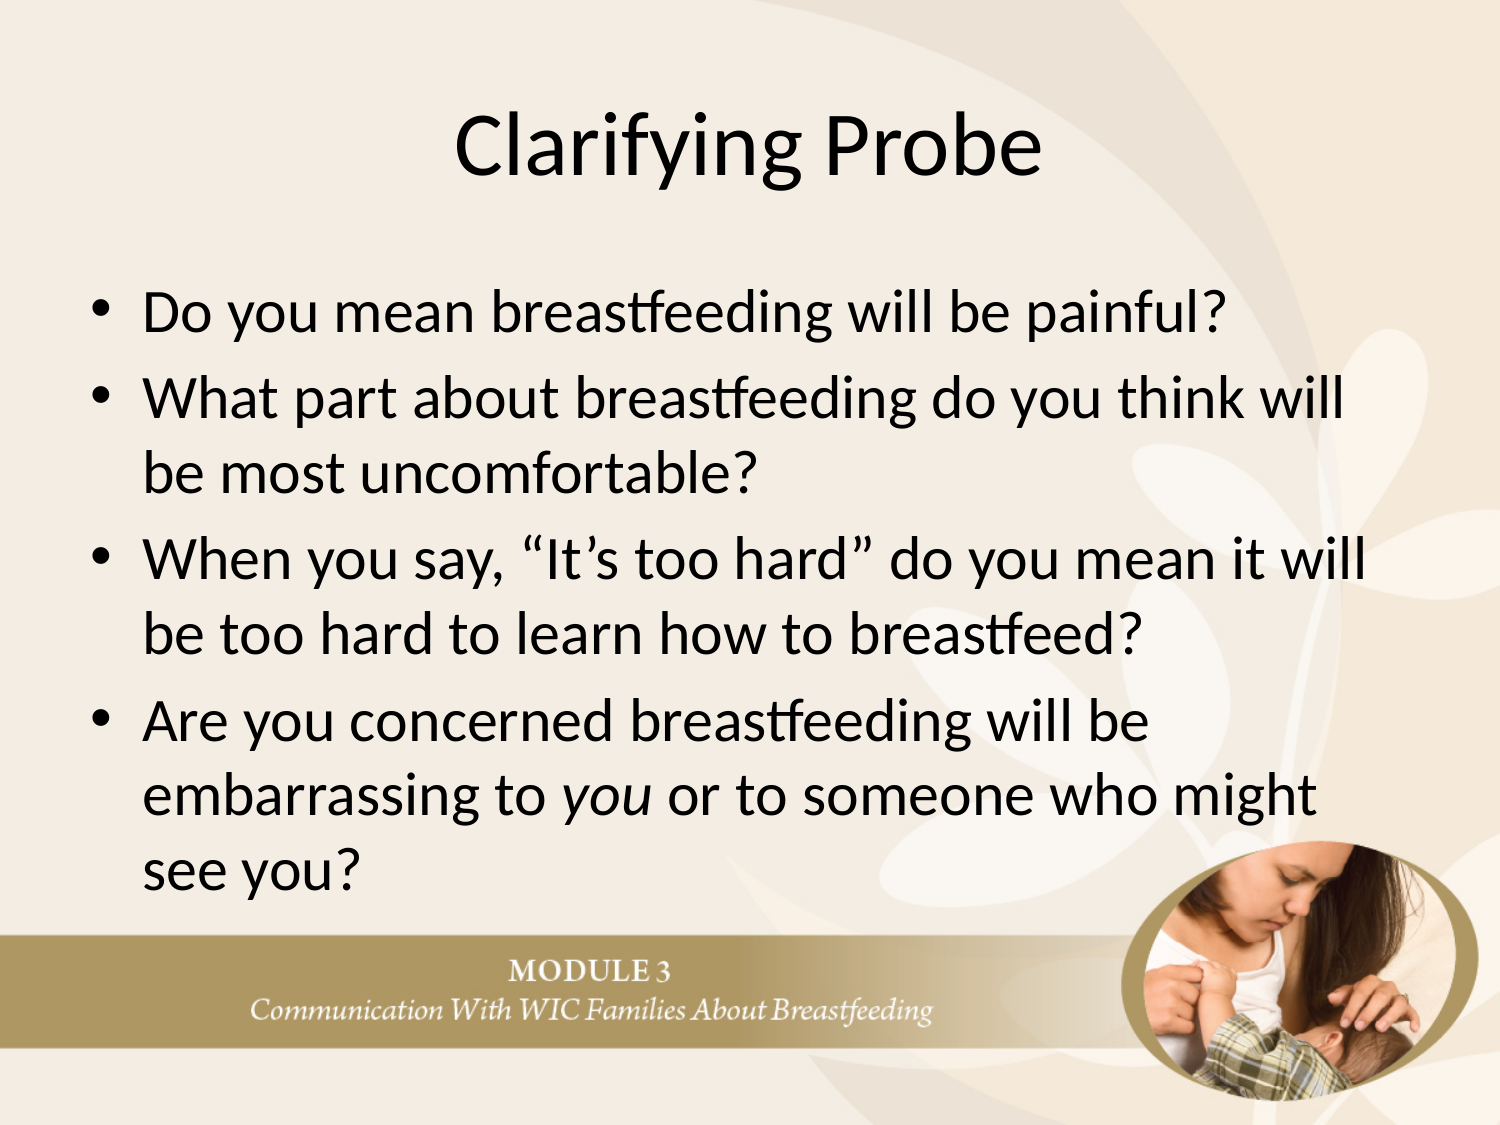

# Clarifying Probe
Do you mean breastfeeding will be painful?
What part about breastfeeding do you think will be most uncomfortable?
When you say, “It’s too hard” do you mean it will be too hard to learn how to breastfeed?
Are you concerned breastfeeding will be embarrassing to you or to someone who might see you?